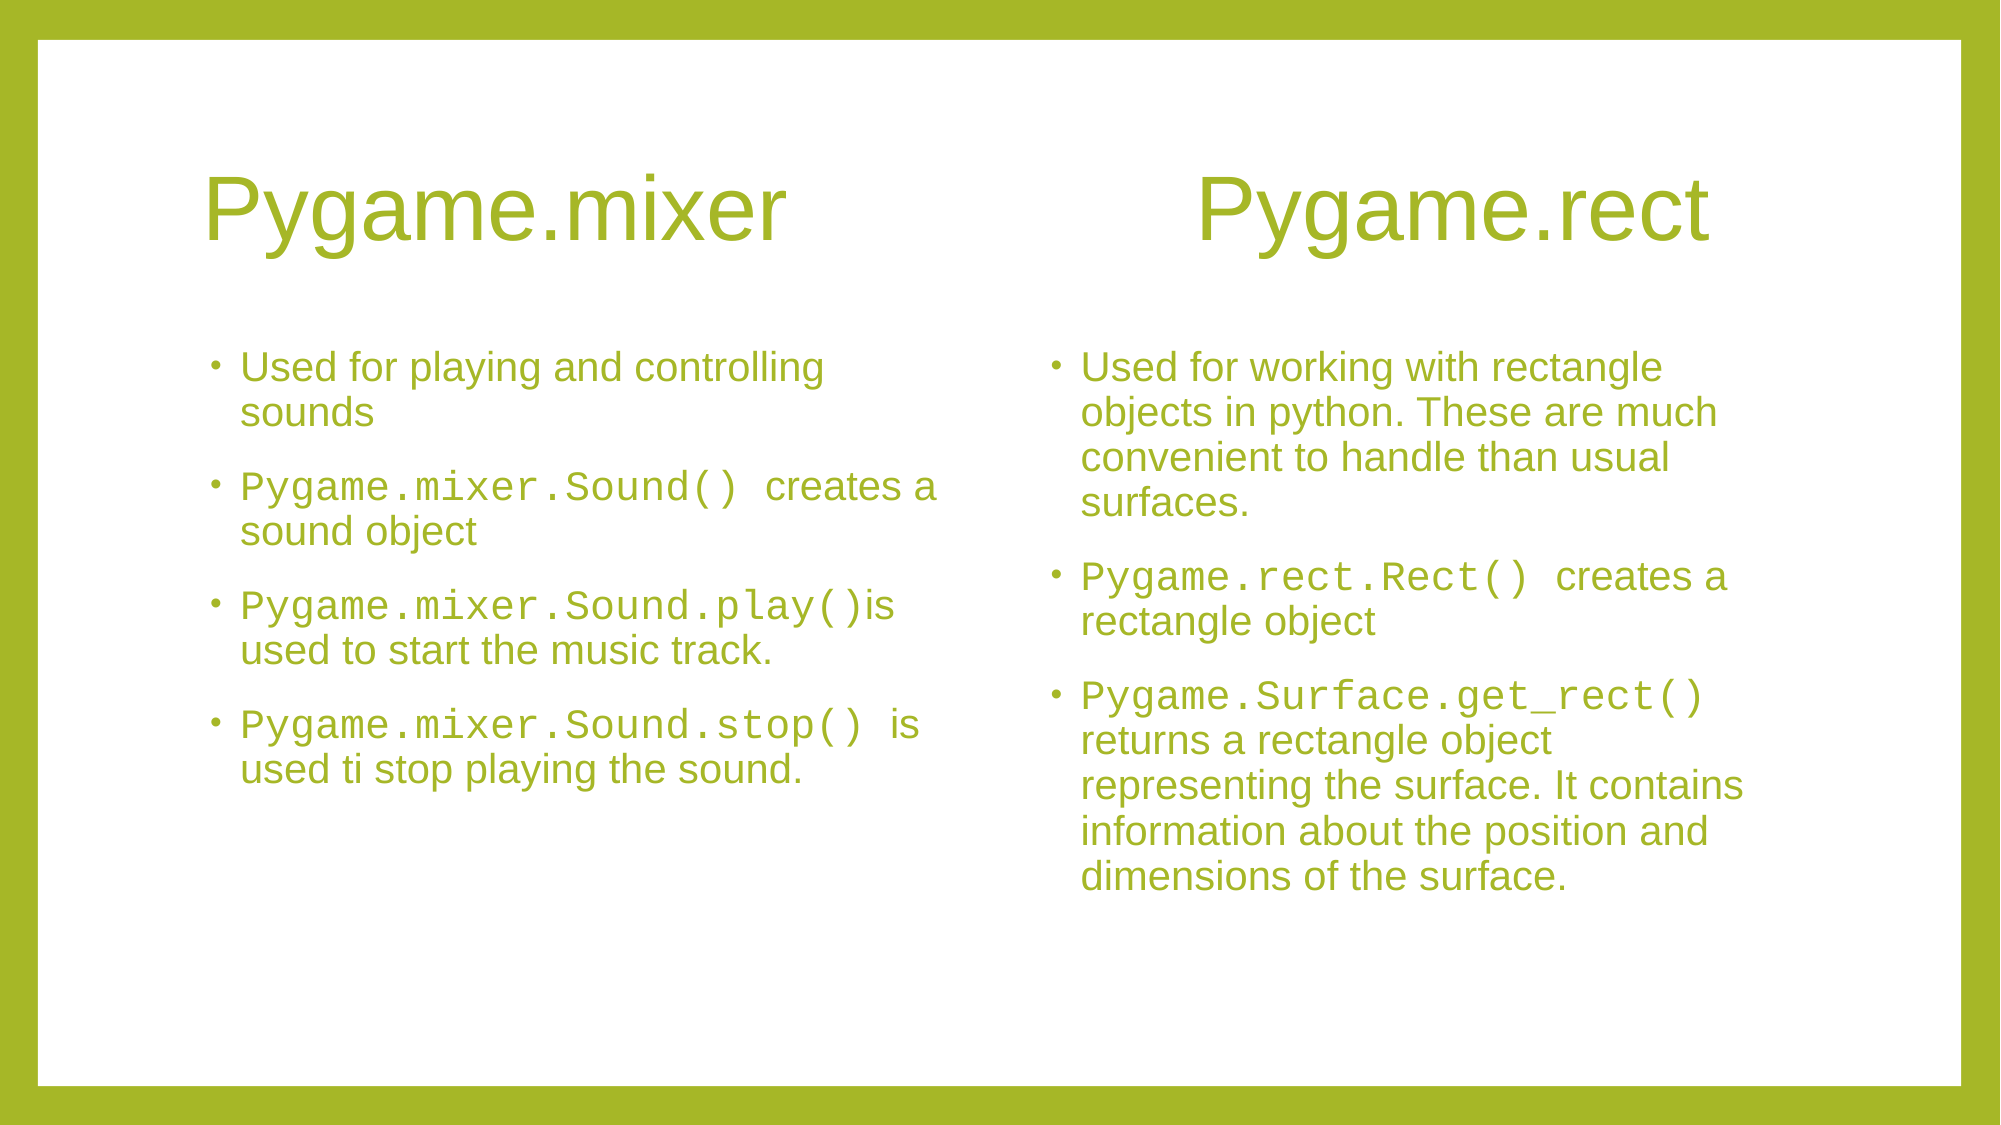

# Pygame.mixer                Pygame.rect
Used for playing and controlling sounds
Pygame.mixer.Sound() creates a sound object
Pygame.mixer.Sound.play()is used to start the music track.
Pygame.mixer.Sound.stop() is used ti stop playing the sound.
Used for working with rectangle objects in python. These are much convenient to handle than usual surfaces.
Pygame.rect.Rect() creates a rectangle object
Pygame.Surface.get_rect() returns a rectangle object representing the surface. It contains information about the position and dimensions of the surface.